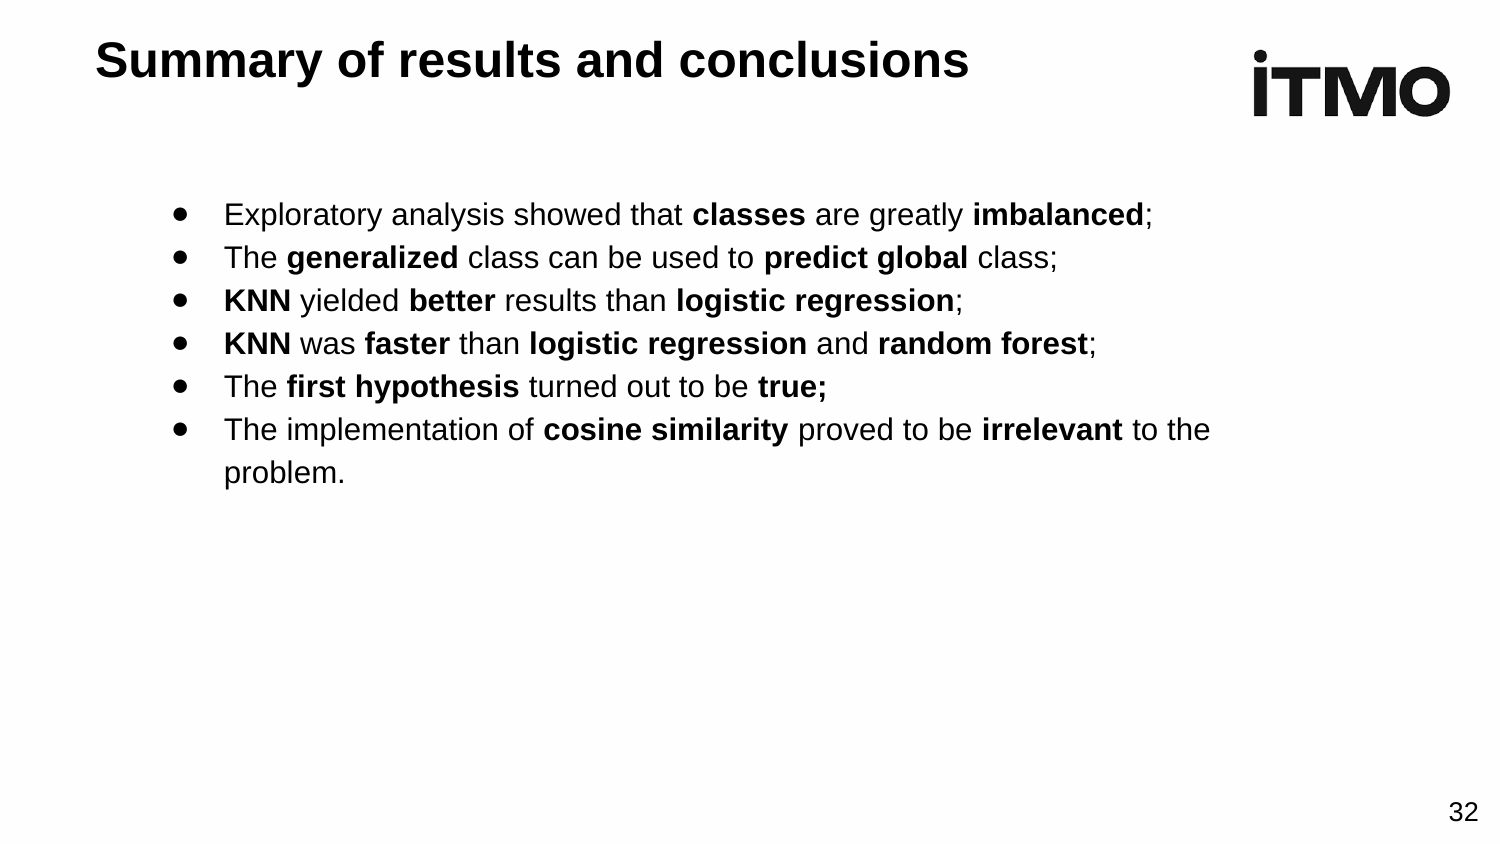

# Summary of results and conclusions
Exploratory analysis showed that classes are greatly imbalanced;
The generalized class can be used to predict global class;
KNN yielded better results than logistic regression;
KNN was faster than logistic regression and random forest;
The first hypothesis turned out to be true;
The implementation of cosine similarity proved to be irrelevant to the problem.
32